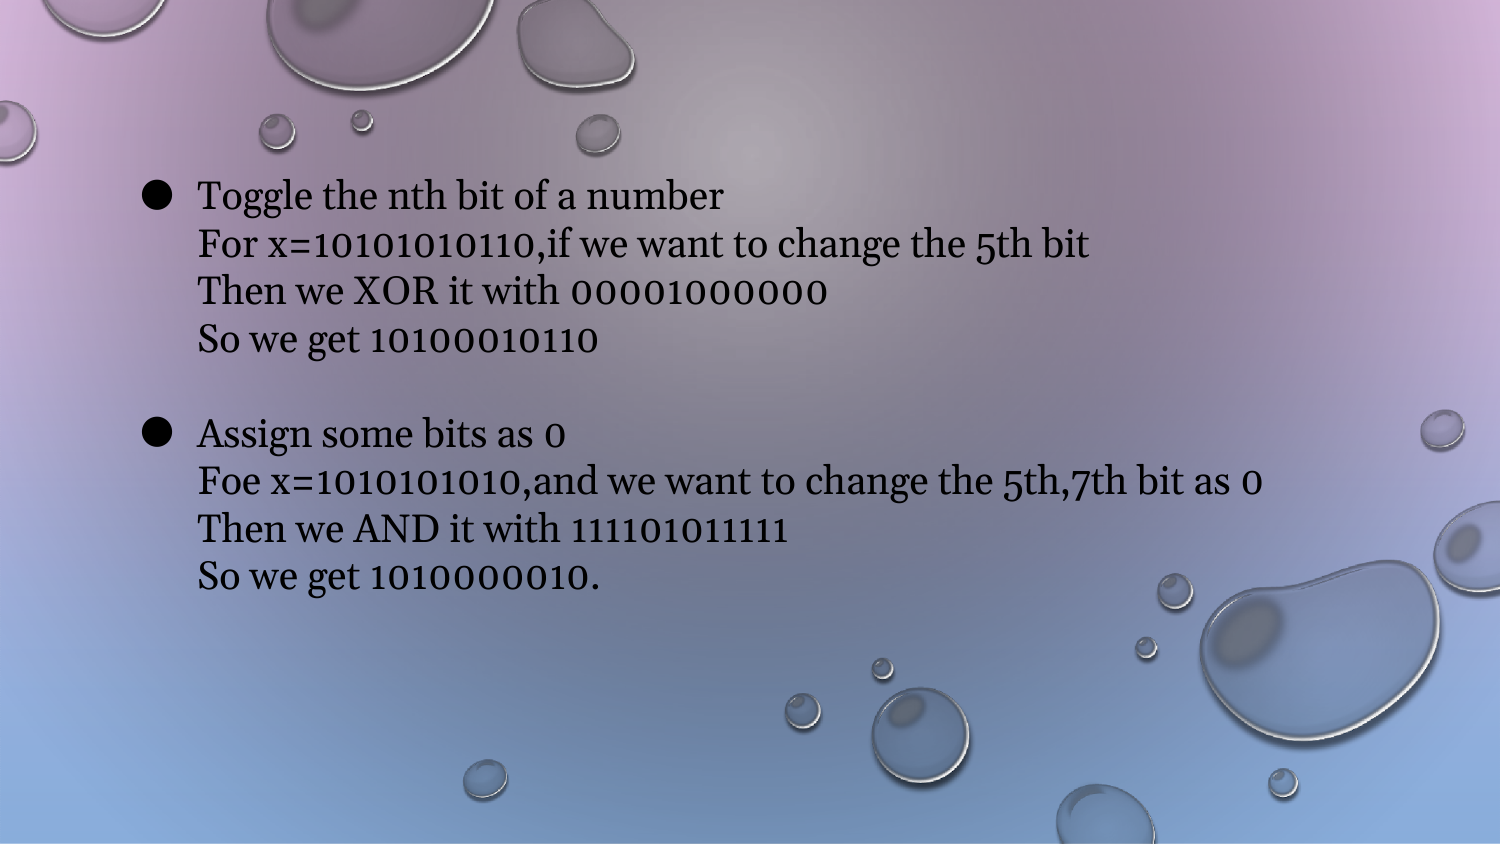

Toggle the nth bit of a number
For x=10101010110,if we want to change the 5th bit
Then we XOR it with 00001000000
So we get 10100010110

Assign some bits as 0
Foe x=1010101010,and we want to change the 5th,7th bit as 0
Then we AND it with 111101011111
So we get 1010000010.